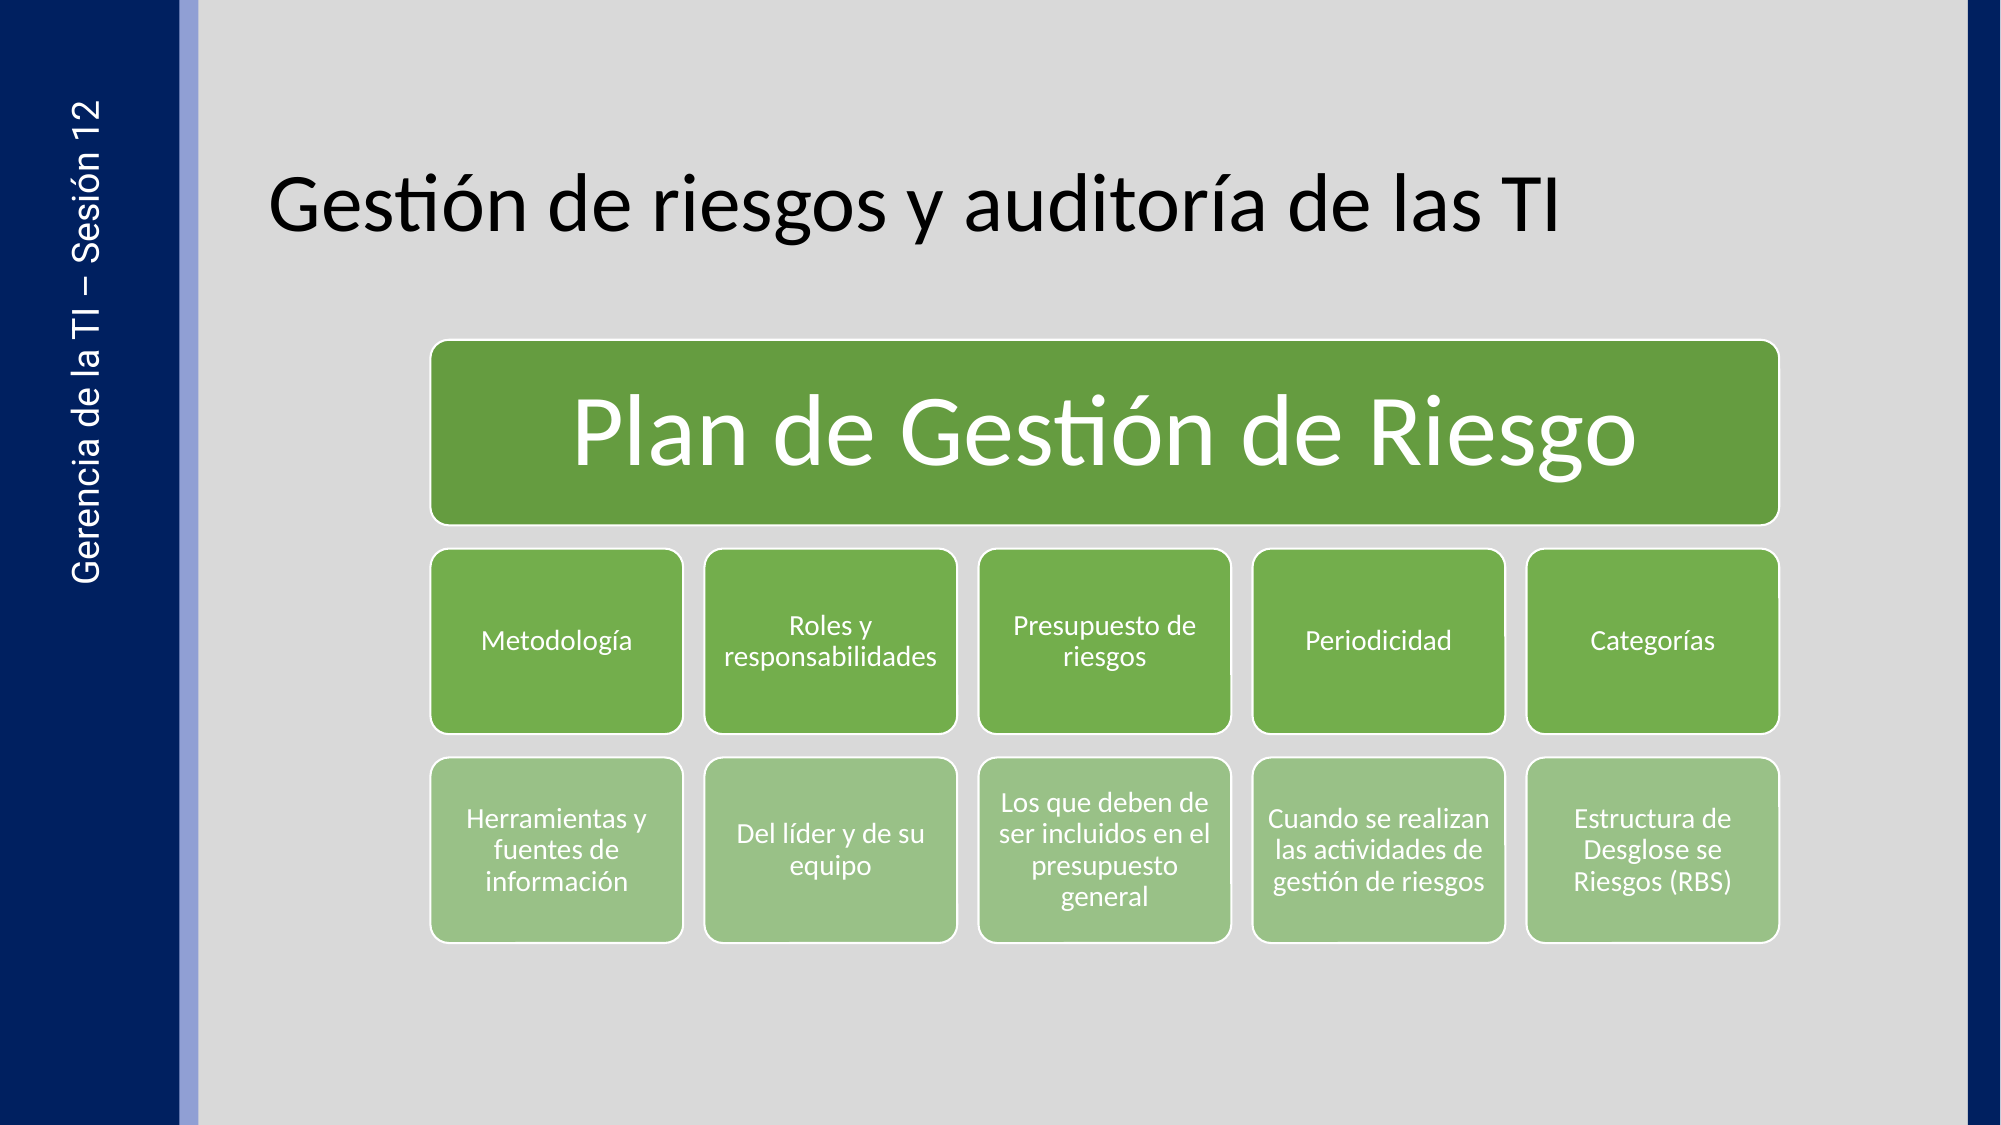

Gestión de riesgos y auditoría de las TI

Plan de Gestión de Riesgo

Metodología
Roles y responsabilidades
Presupuesto de riesgos
Periodicidad
Categorías

Herramientas y fuentes de información
Del líder y de su equipo
Los que deben de ser incluidos en el presupuesto general
Cuando se realizan las actividades de gestión de riesgos
Estructura de Desglose se Riesgos (RBS)
Gerencia de la TI – Sesión 12